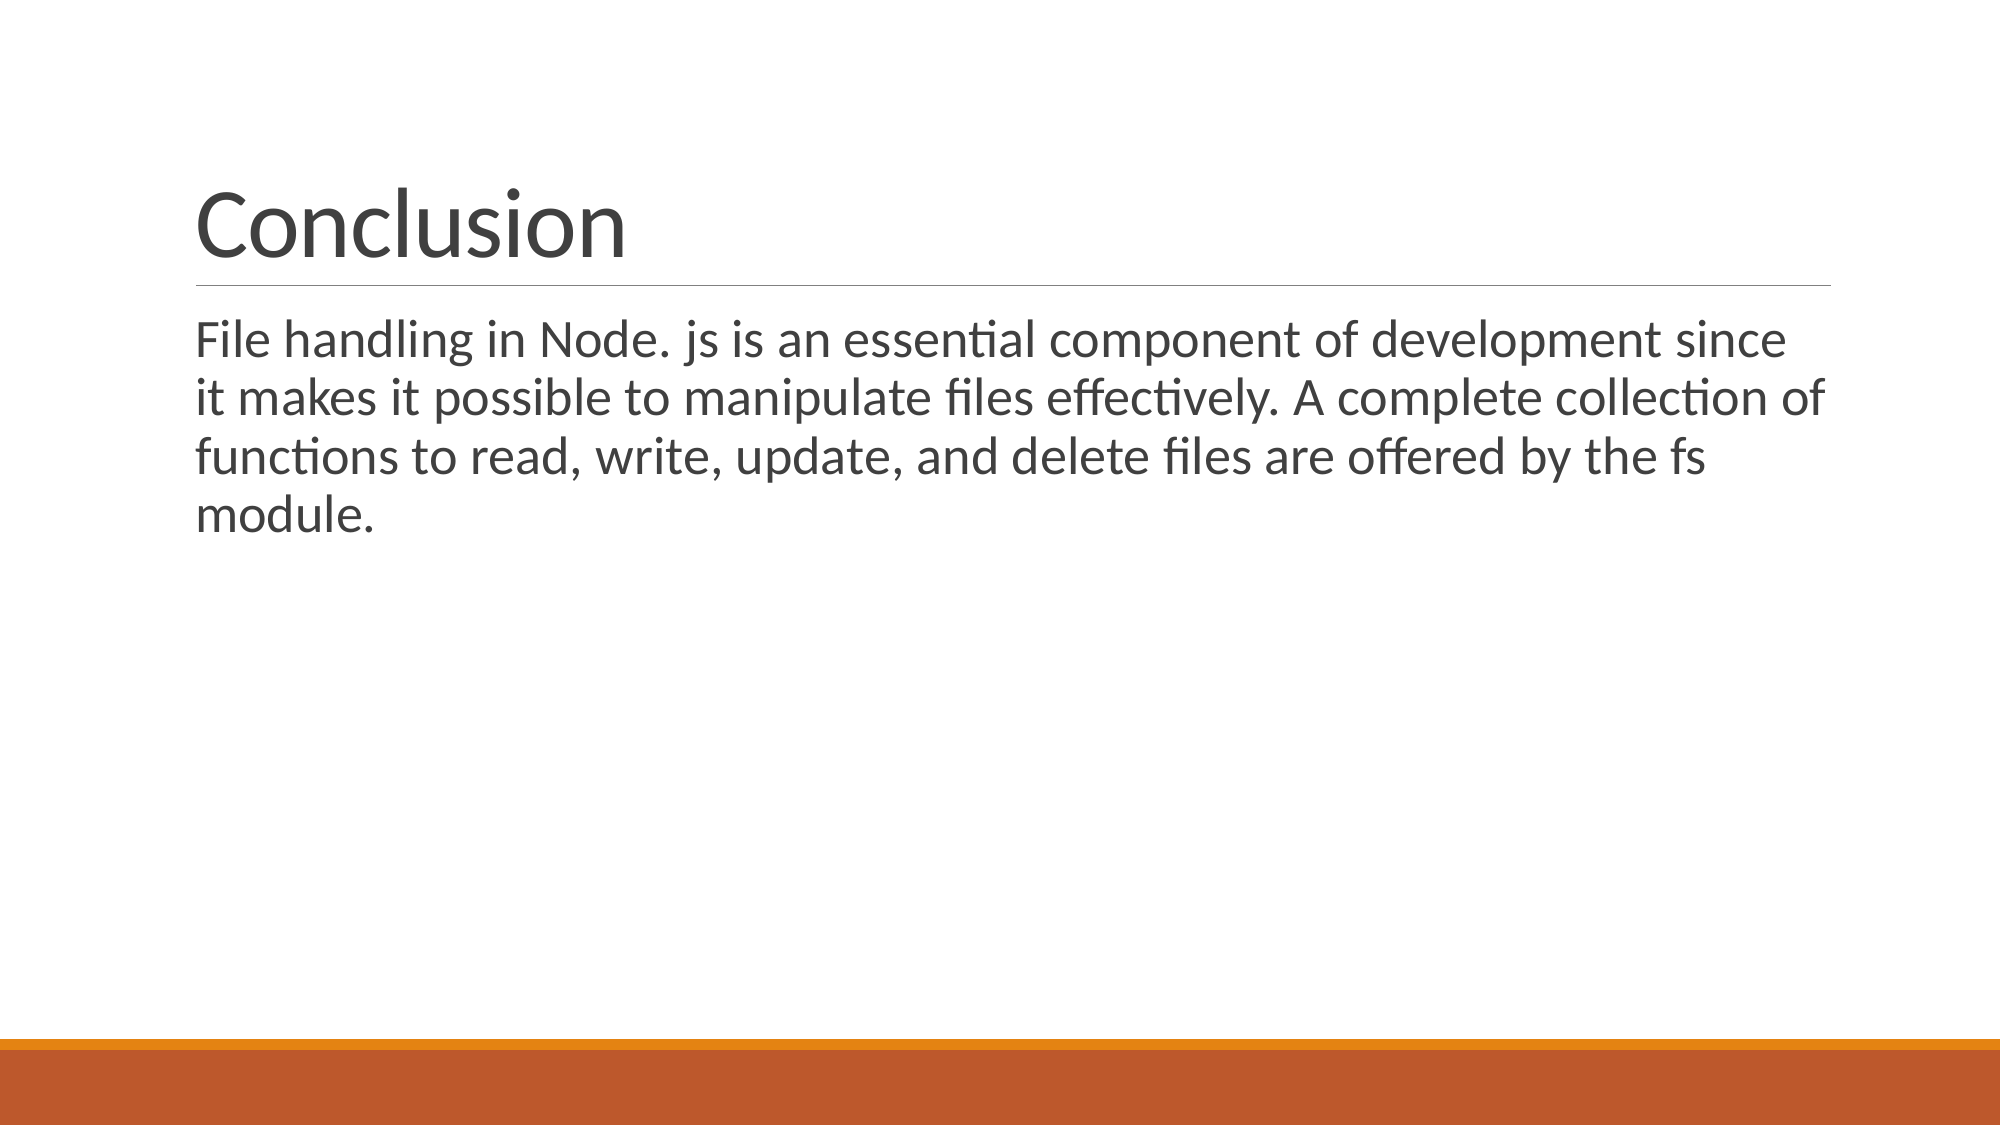

# Conclusion
File handling in Node. js is an essential component of development since it makes it possible to manipulate files effectively. A complete collection of functions to read, write, update, and delete files are offered by the fs module.